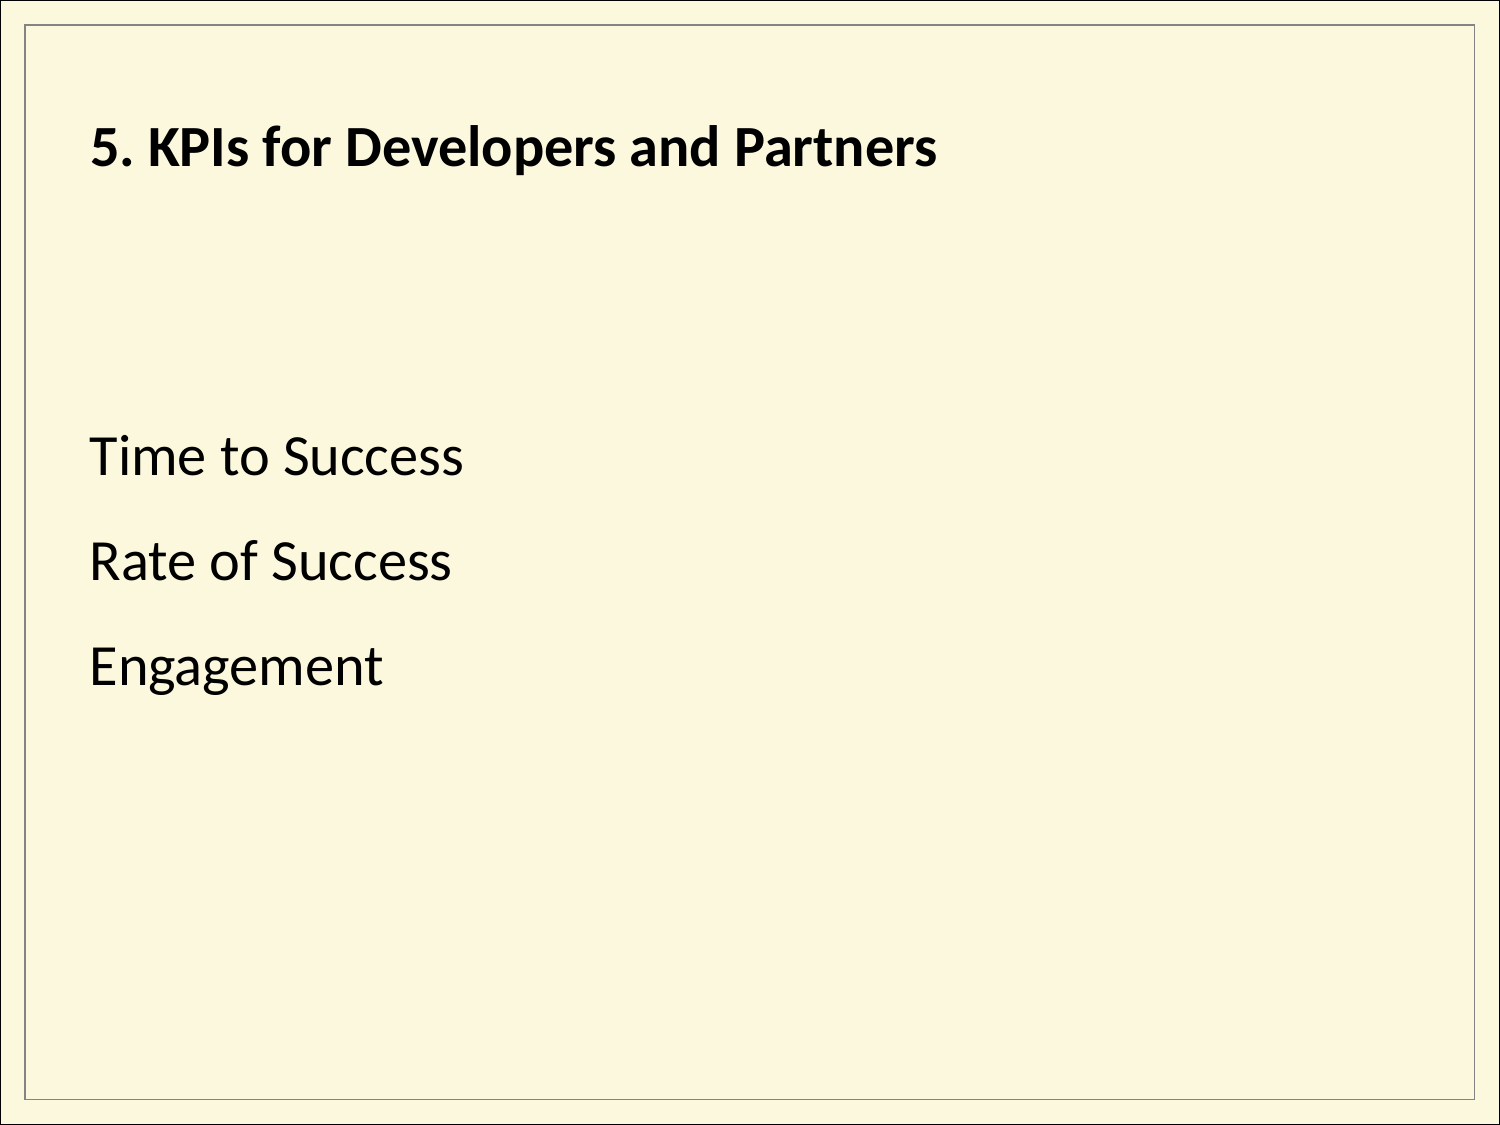

5. KPIs for Developers and Partners
Time to Success
Rate of Success
Engagement